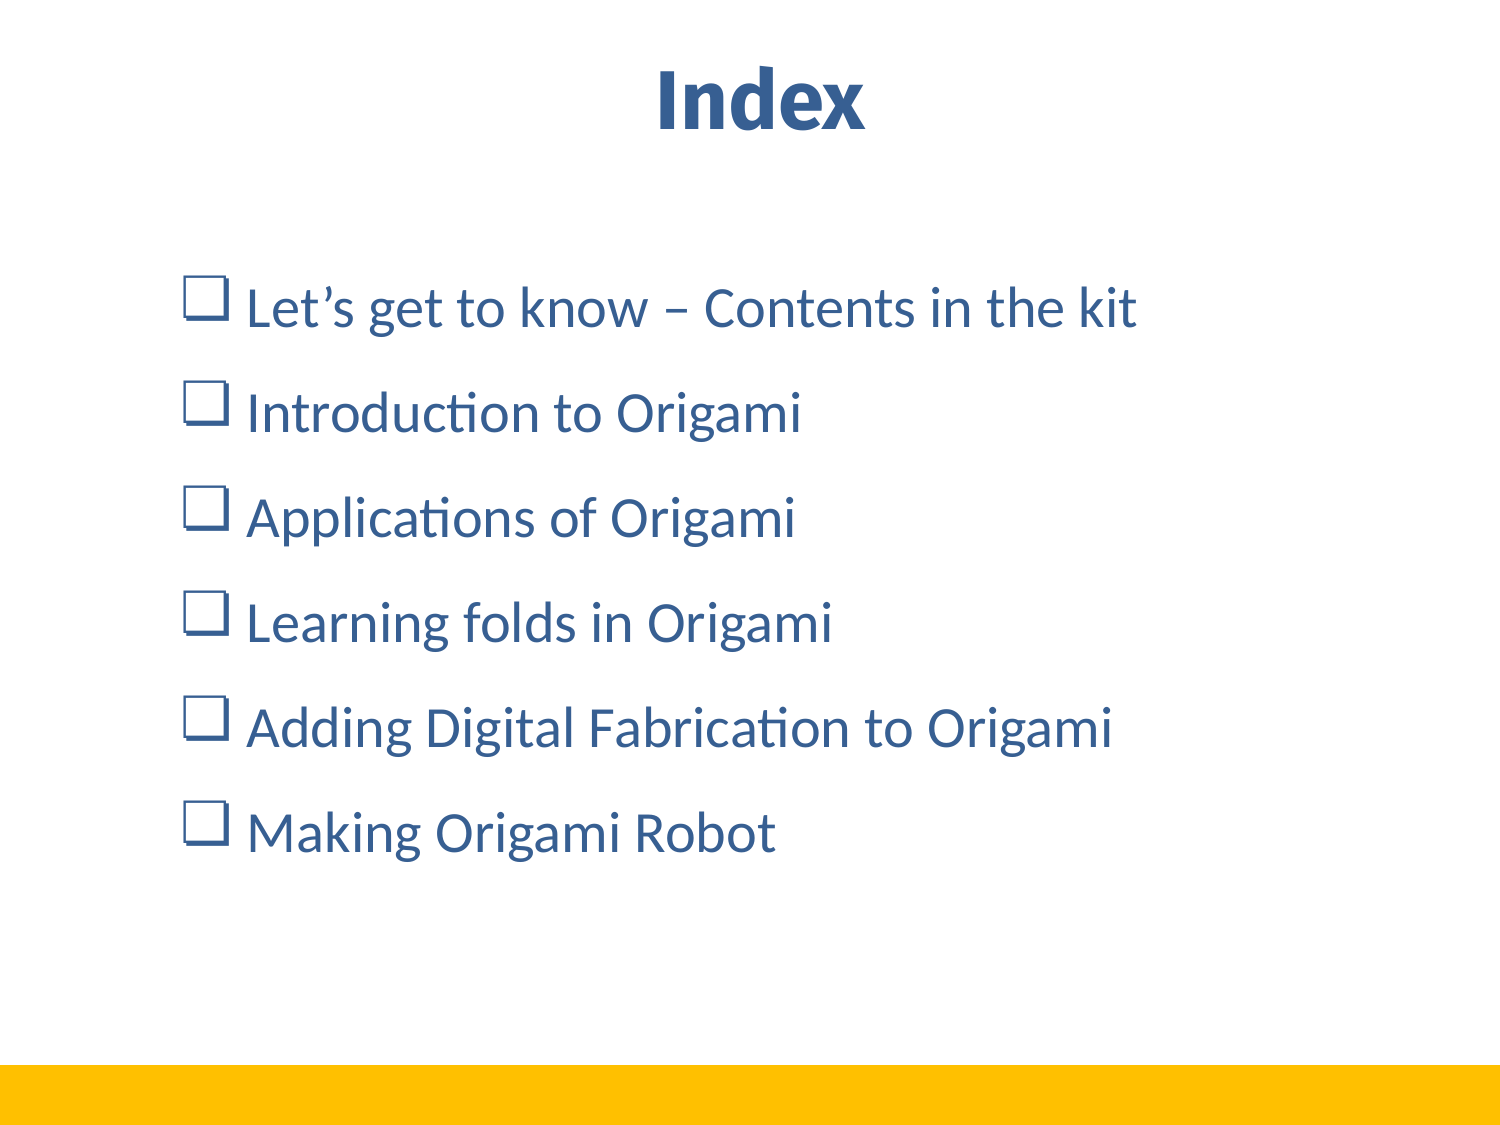

# Index
Let’s get to know – Contents in the kit
Introduction to Origami
Applications of Origami
Learning folds in Origami
Adding Digital Fabrication to Origami
Making Origami Robot